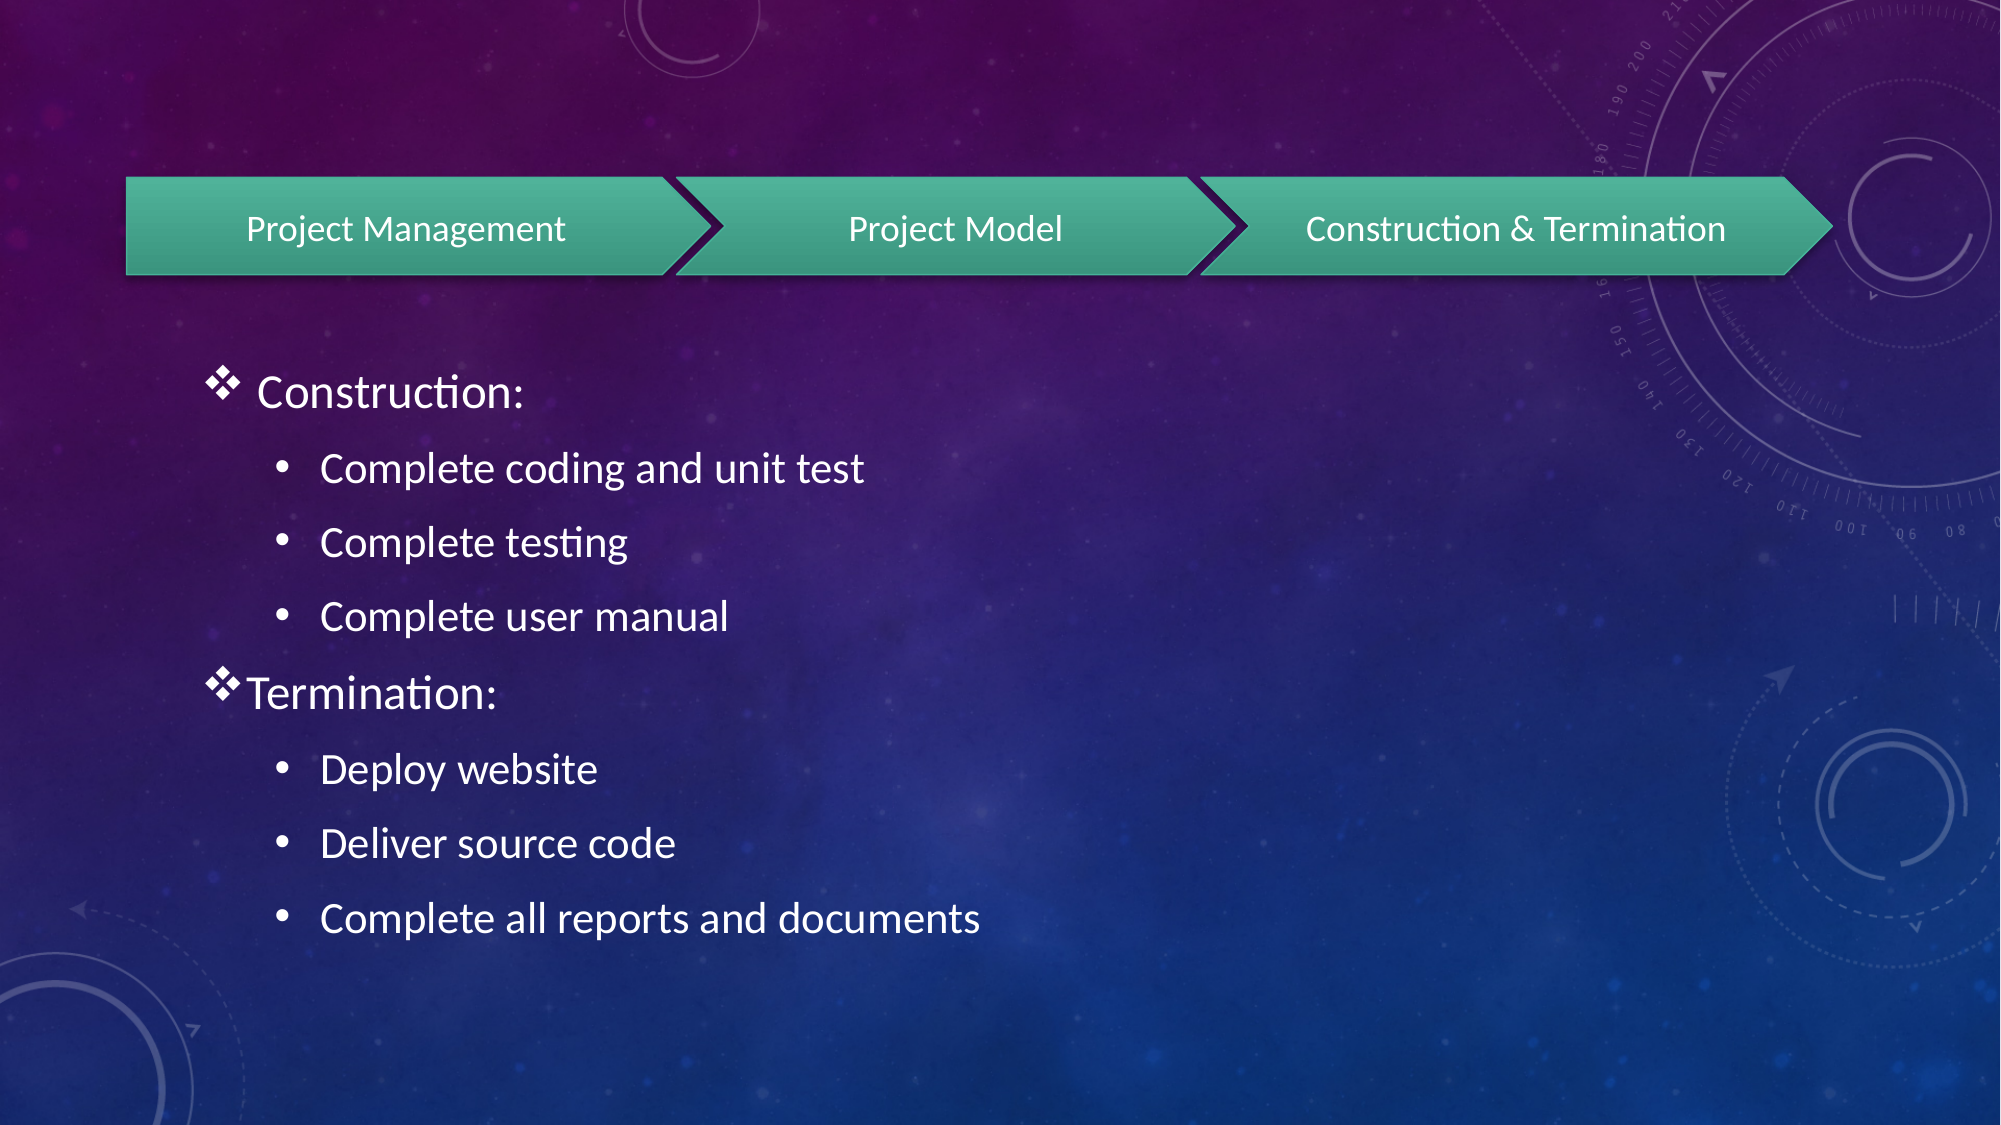

Project Model
Construction & Termination
Project Management
 Construction:
Complete coding and unit test
Complete testing
Complete user manual
Termination:
Deploy website
Deliver source code
Complete all reports and documents